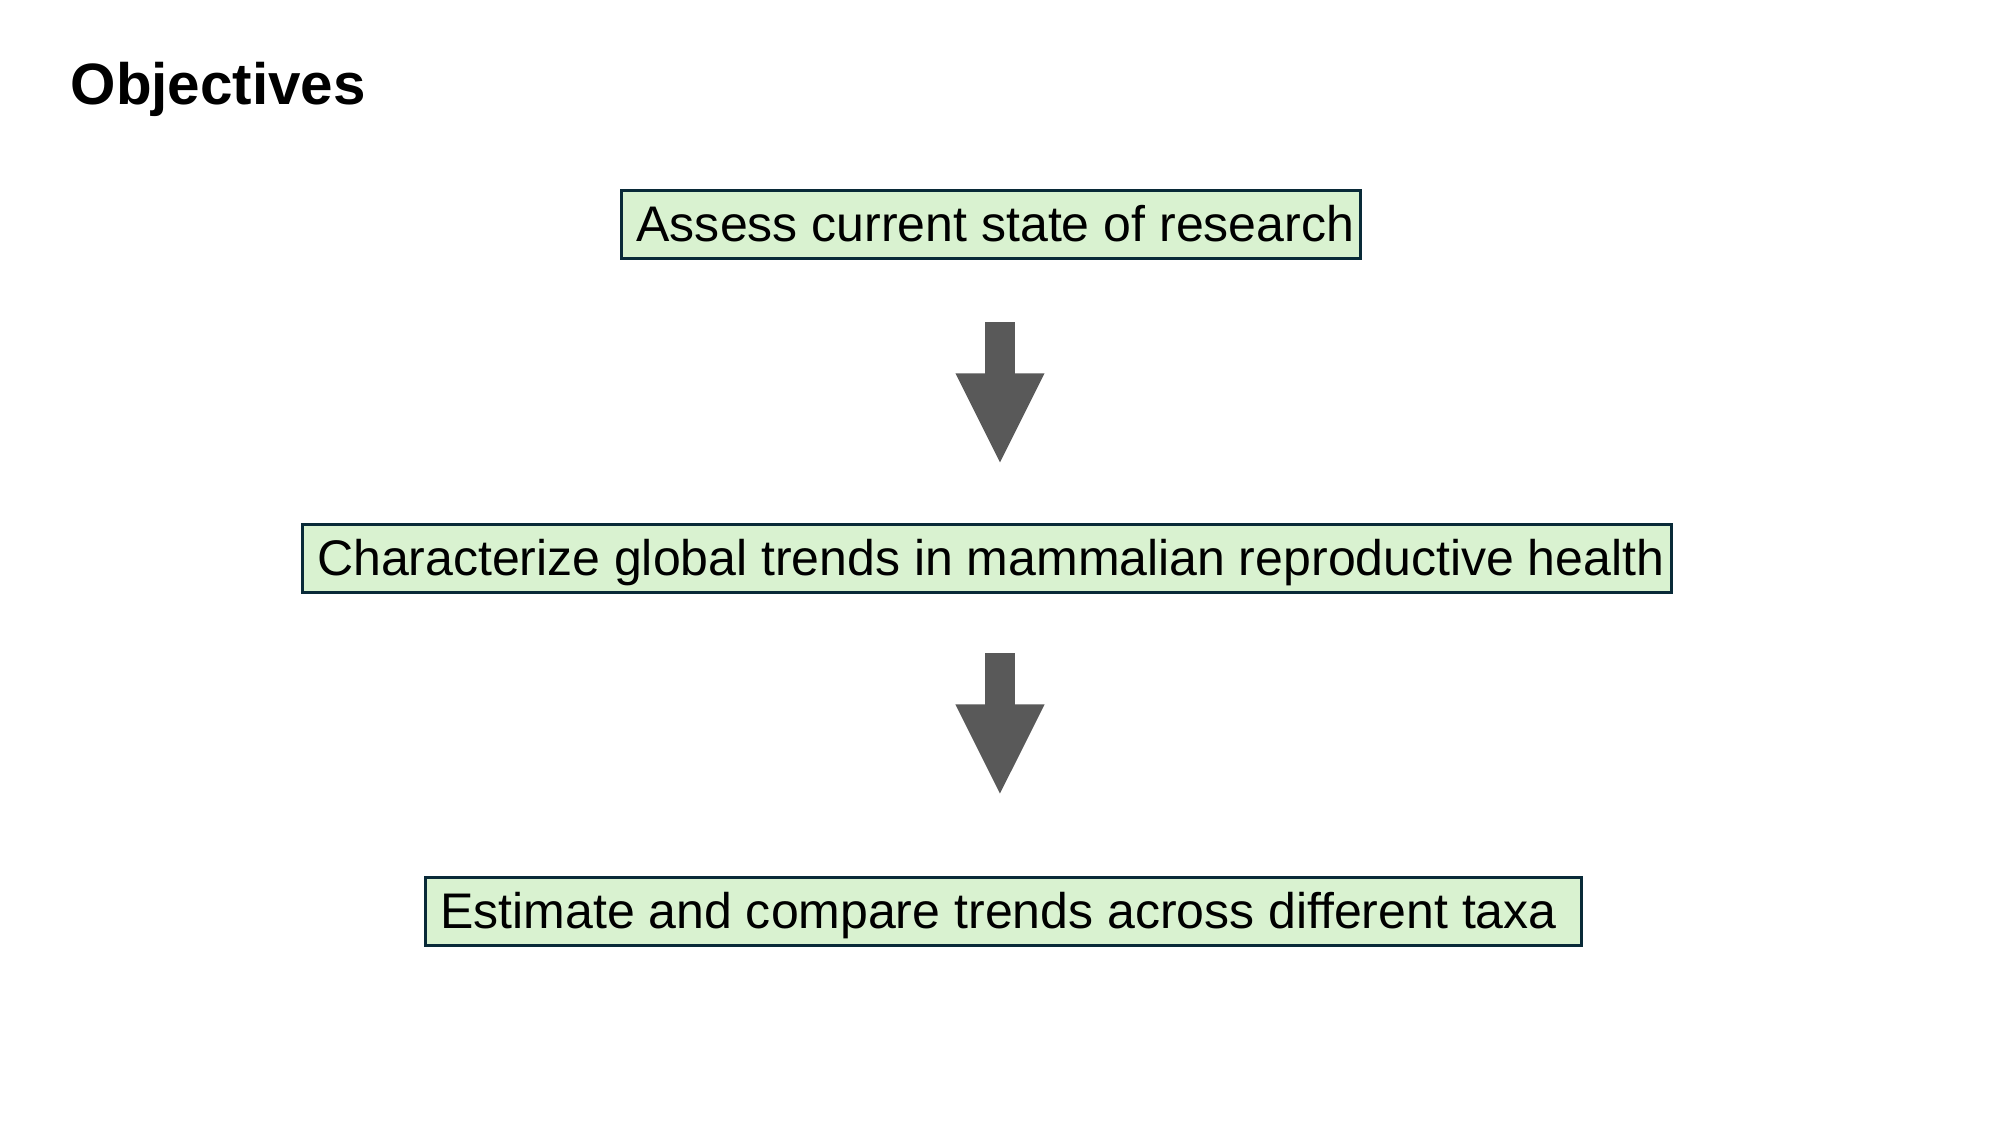

Objectives

Assess current state of research

Characterize global trends in mammalian reproductive health

Estimate and compare trends across different taxa